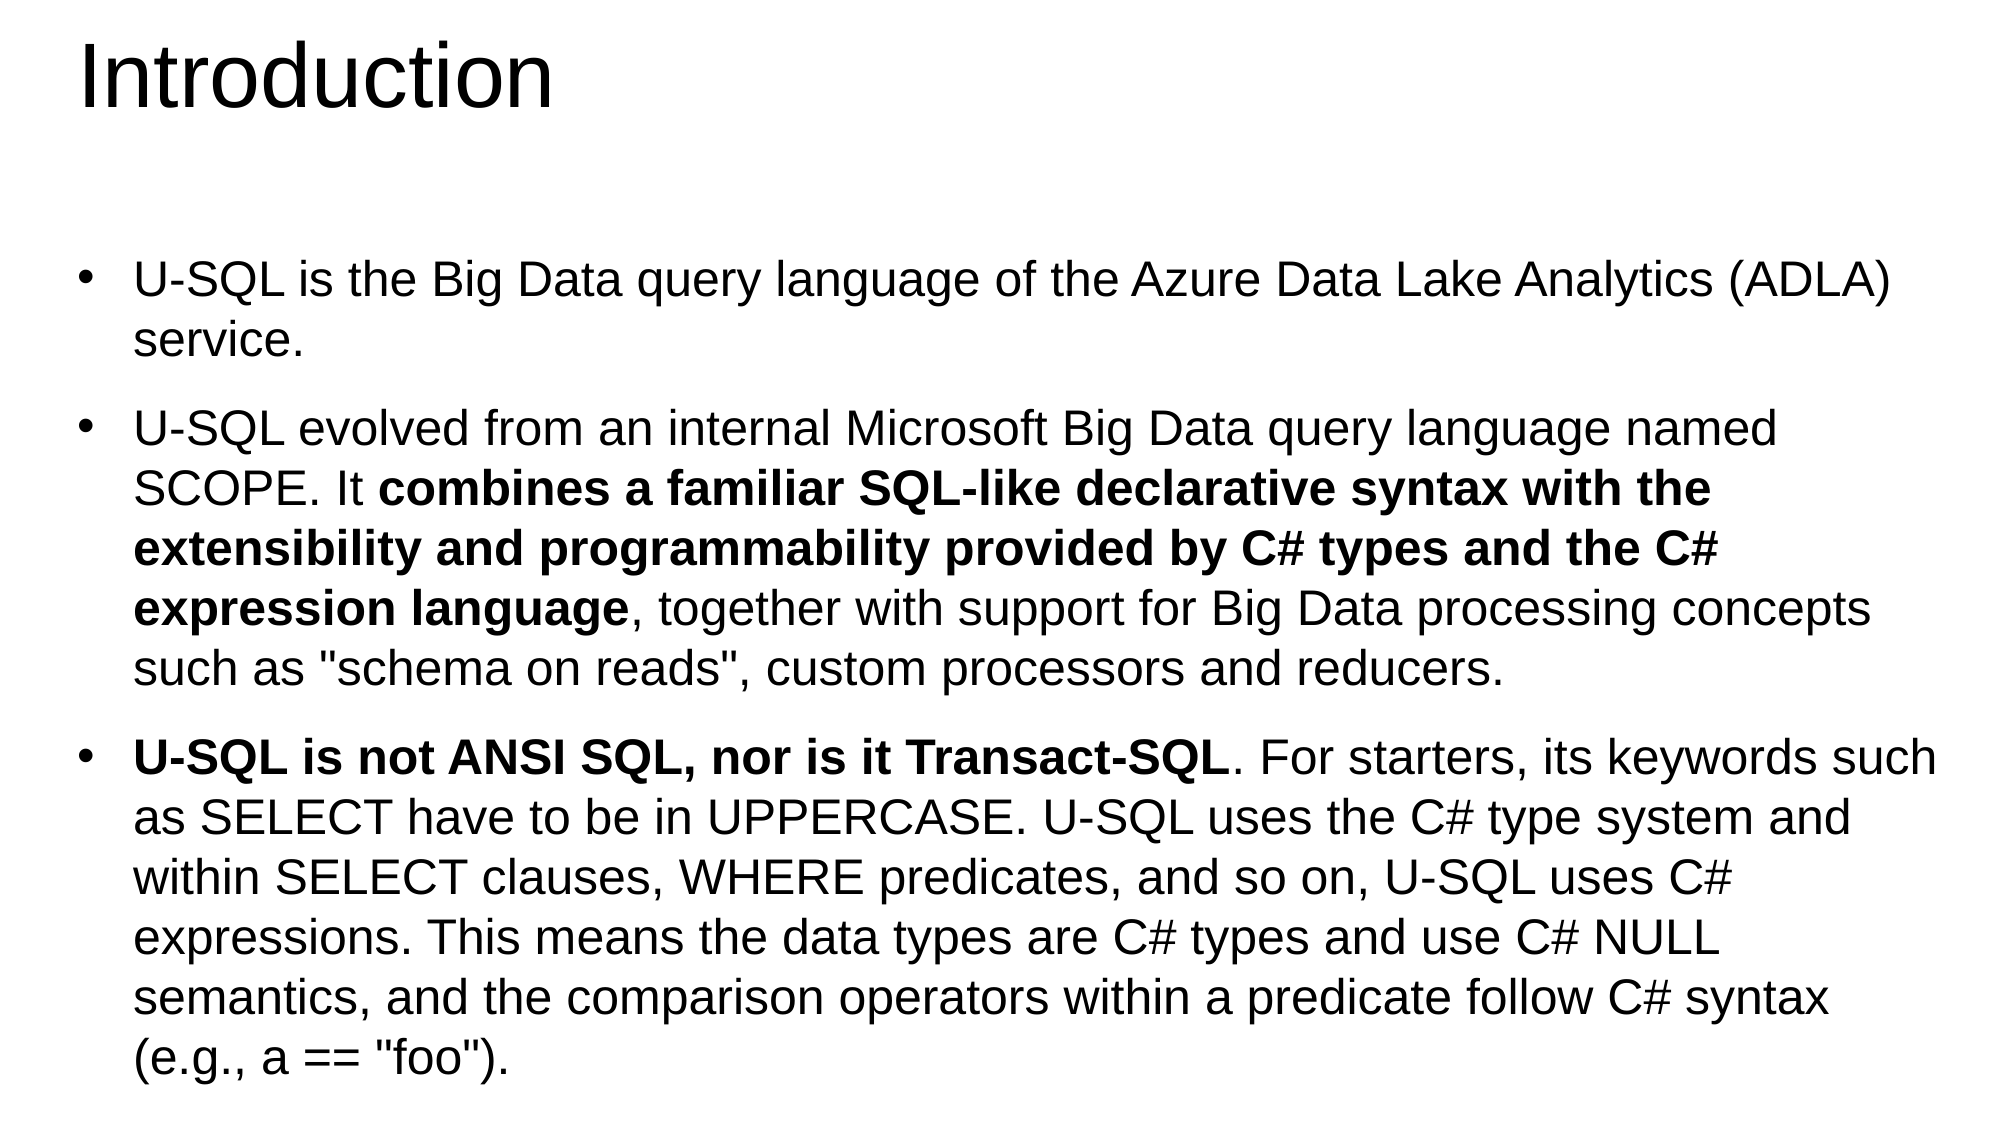

# Introduction

U-SQL is the Big Data query language of the Azure Data Lake Analytics (ADLA) service.
U-SQL evolved from an internal Microsoft Big Data query language named SCOPE. It combines a familiar SQL-like declarative syntax with the extensibility and programmability provided by C# types and the C# expression language, together with support for Big Data processing concepts such as "schema on reads", custom processors and reducers.
U-SQL is not ANSI SQL, nor is it Transact-SQL. For starters, its keywords such as SELECT have to be in UPPERCASE. U-SQL uses the C# type system and within SELECT clauses, WHERE predicates, and so on, U-SQL uses C# expressions. This means the data types are C# types and use C# NULL semantics, and the comparison operators within a predicate follow C# syntax (e.g., a == "foo").